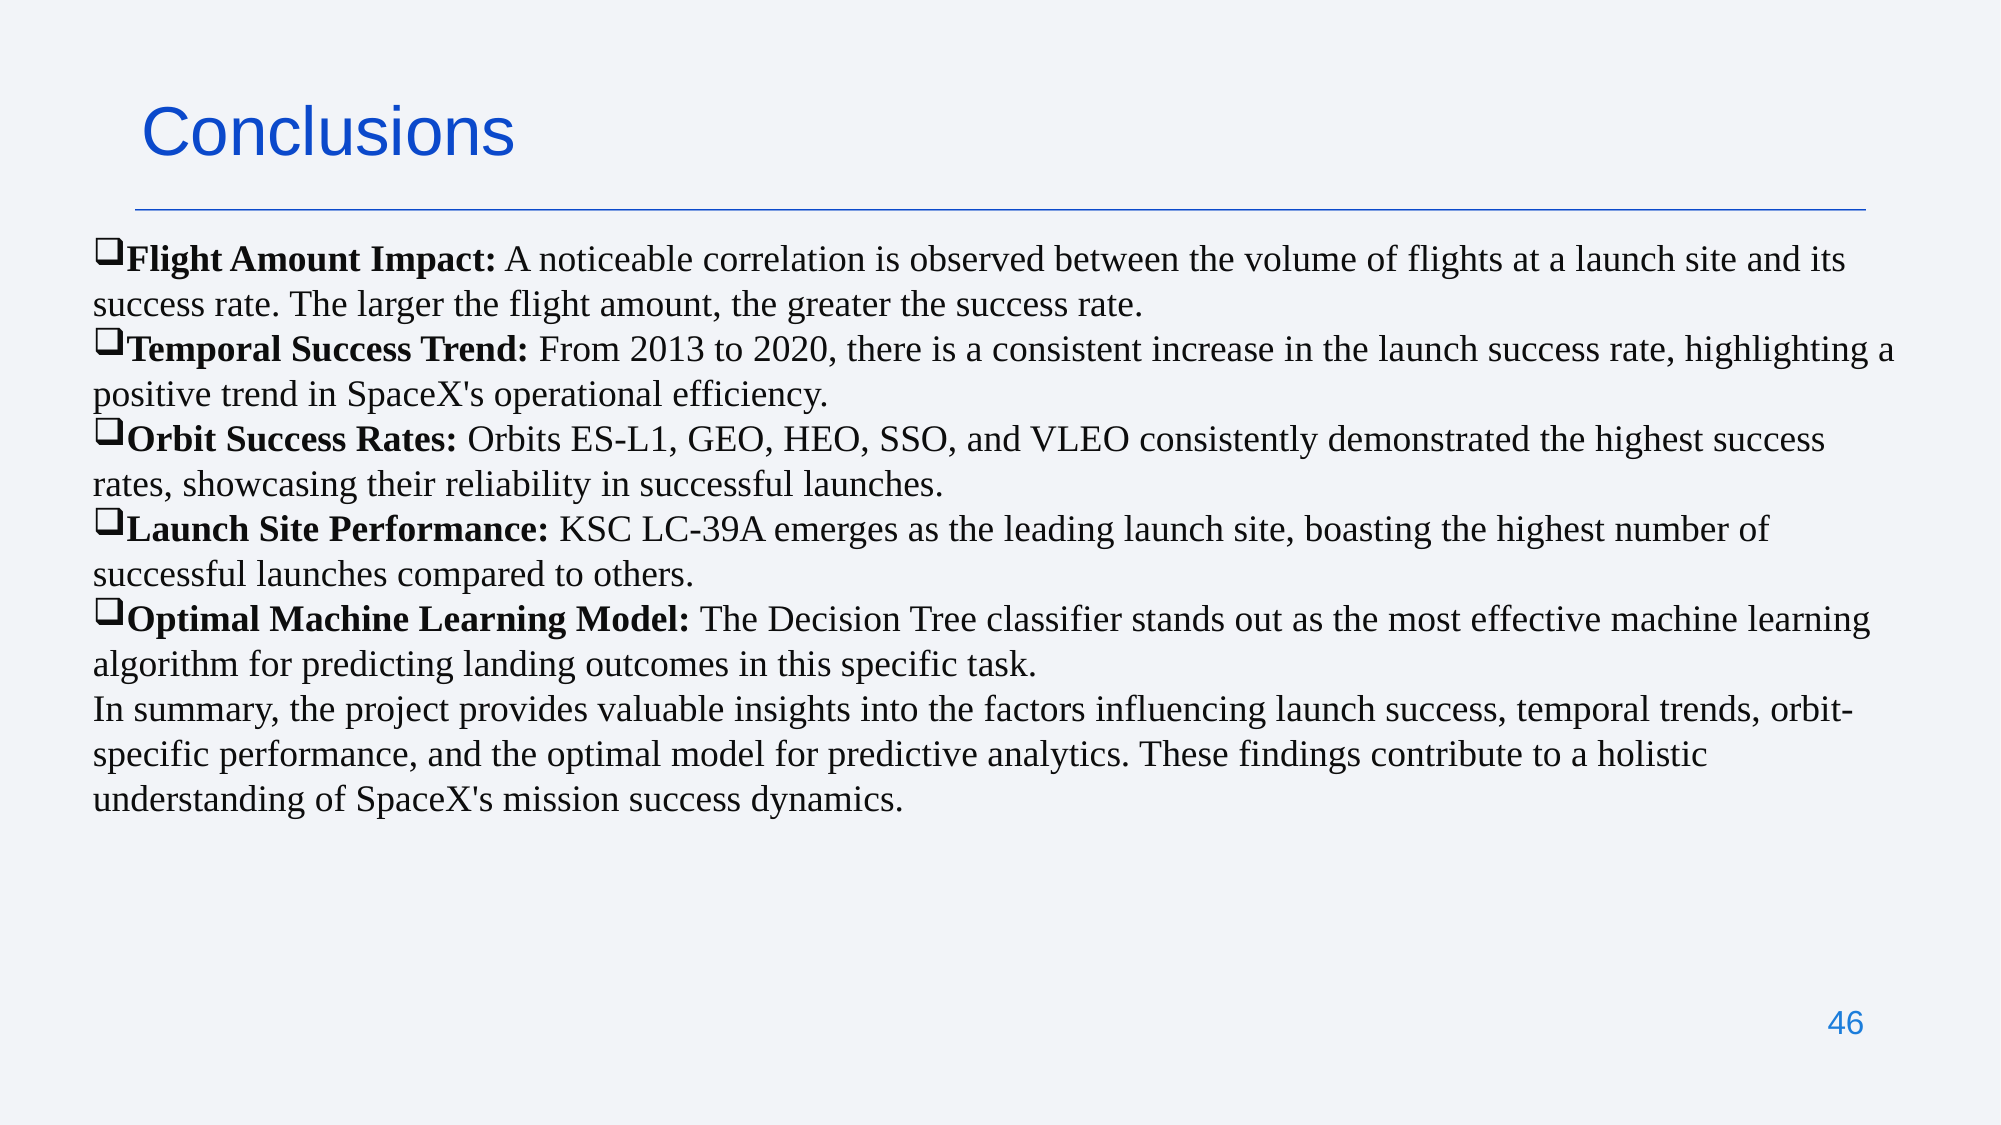

Conclusions
Flight Amount Impact: A noticeable correlation is observed between the volume of flights at a launch site and its success rate. The larger the flight amount, the greater the success rate.
Temporal Success Trend: From 2013 to 2020, there is a consistent increase in the launch success rate, highlighting a positive trend in SpaceX's operational efficiency.
Orbit Success Rates: Orbits ES-L1, GEO, HEO, SSO, and VLEO consistently demonstrated the highest success rates, showcasing their reliability in successful launches.
Launch Site Performance: KSC LC-39A emerges as the leading launch site, boasting the highest number of successful launches compared to others.
Optimal Machine Learning Model: The Decision Tree classifier stands out as the most effective machine learning algorithm for predicting landing outcomes in this specific task.
In summary, the project provides valuable insights into the factors influencing launch success, temporal trends, orbit-specific performance, and the optimal model for predictive analytics. These findings contribute to a holistic understanding of SpaceX's mission success dynamics.

46